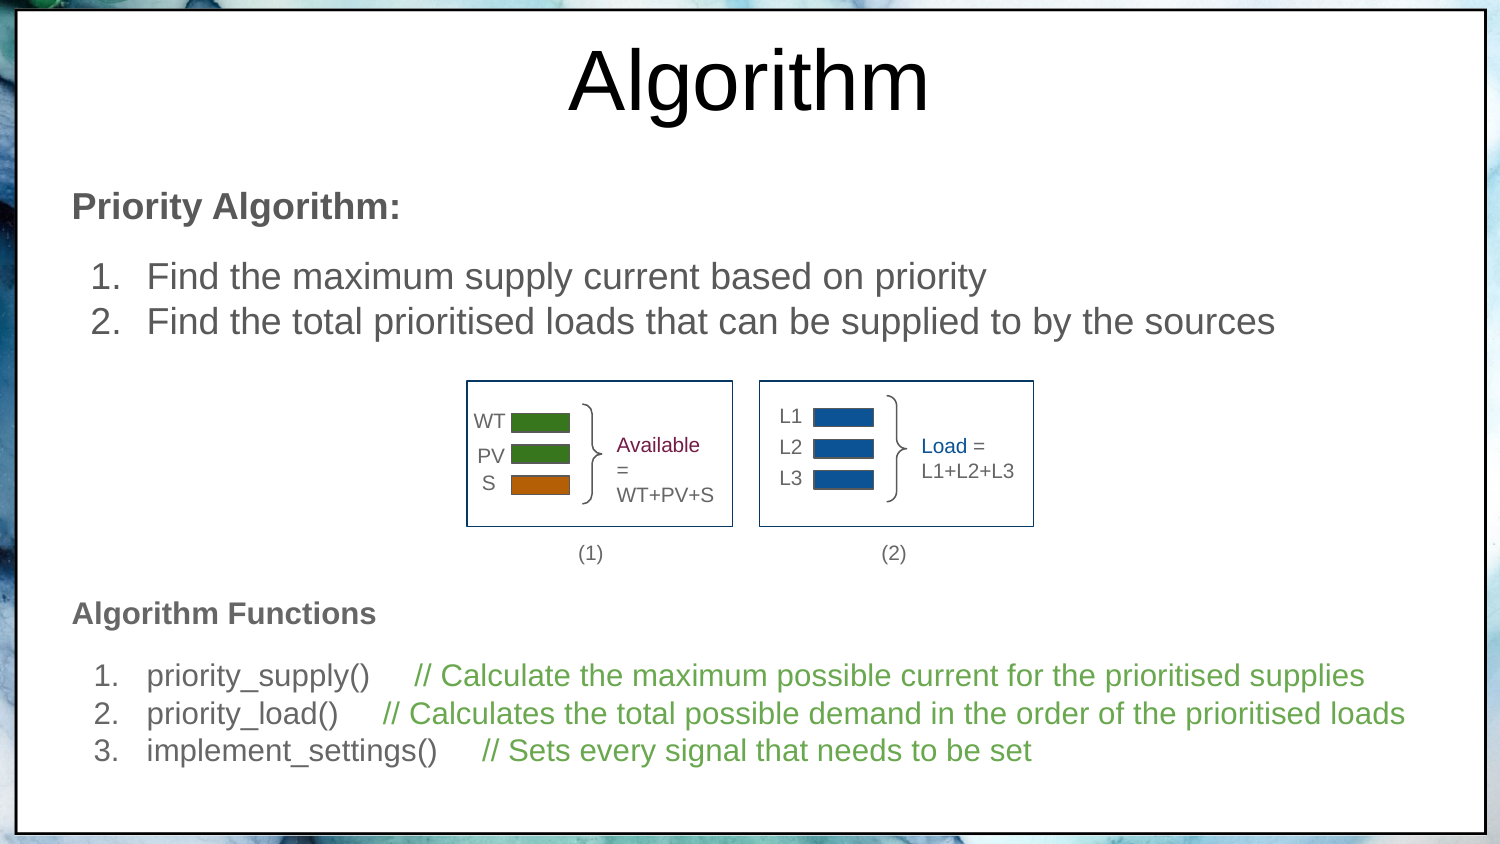

# Algorithm
Priority Algorithm:
Find the maximum supply current based on priority
Find the total prioritised loads that can be supplied to by the sources

L1
WT

Available = WT+PV+S
Load =
L1+L2+L3
L2
PV

L3
S

(1)
(2)
Algorithm Functions
priority_supply()     // Calculate the maximum possible current for the prioritised supplies
priority_load()     // Calculates the total possible demand in the order of the prioritised loads
implement_settings()     // Sets every signal that needs to be set